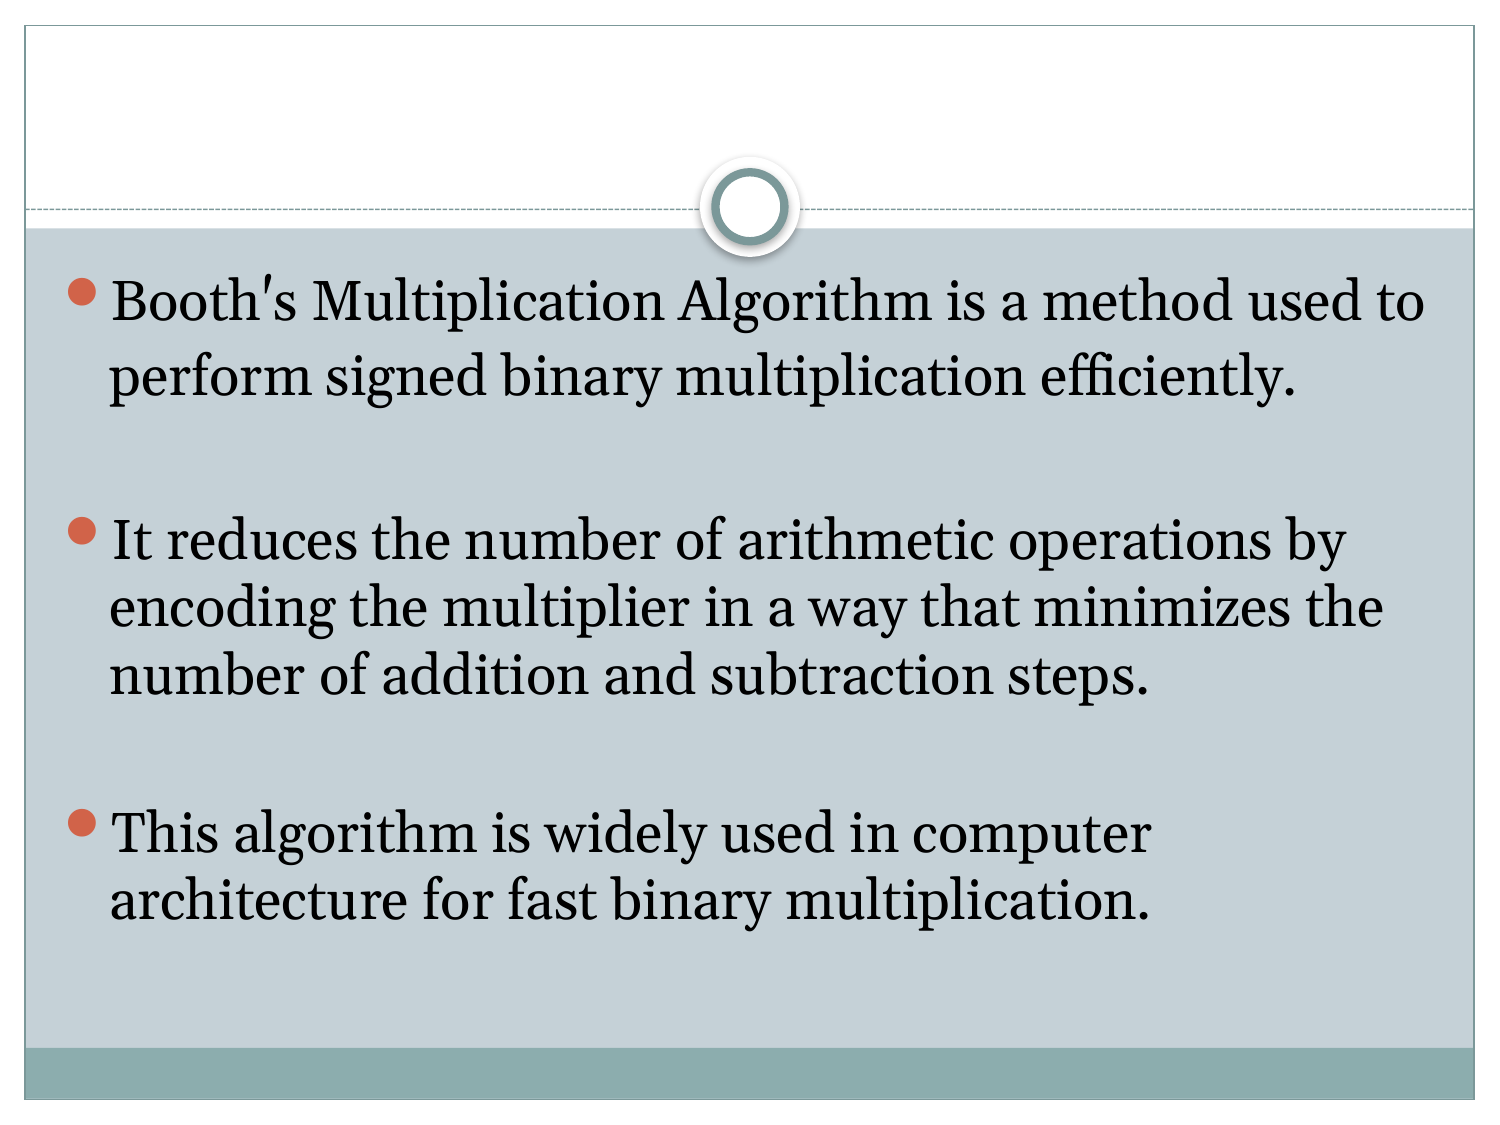

Booth's Multiplication Algorithm is a method used to perform signed binary multiplication efficiently.

﻿﻿It reduces the number of arithmetic operations by encoding the multiplier in a way that minimizes the number of addition and subtraction steps.

﻿﻿This algorithm is widely used in computer architecture for fast binary multiplication.